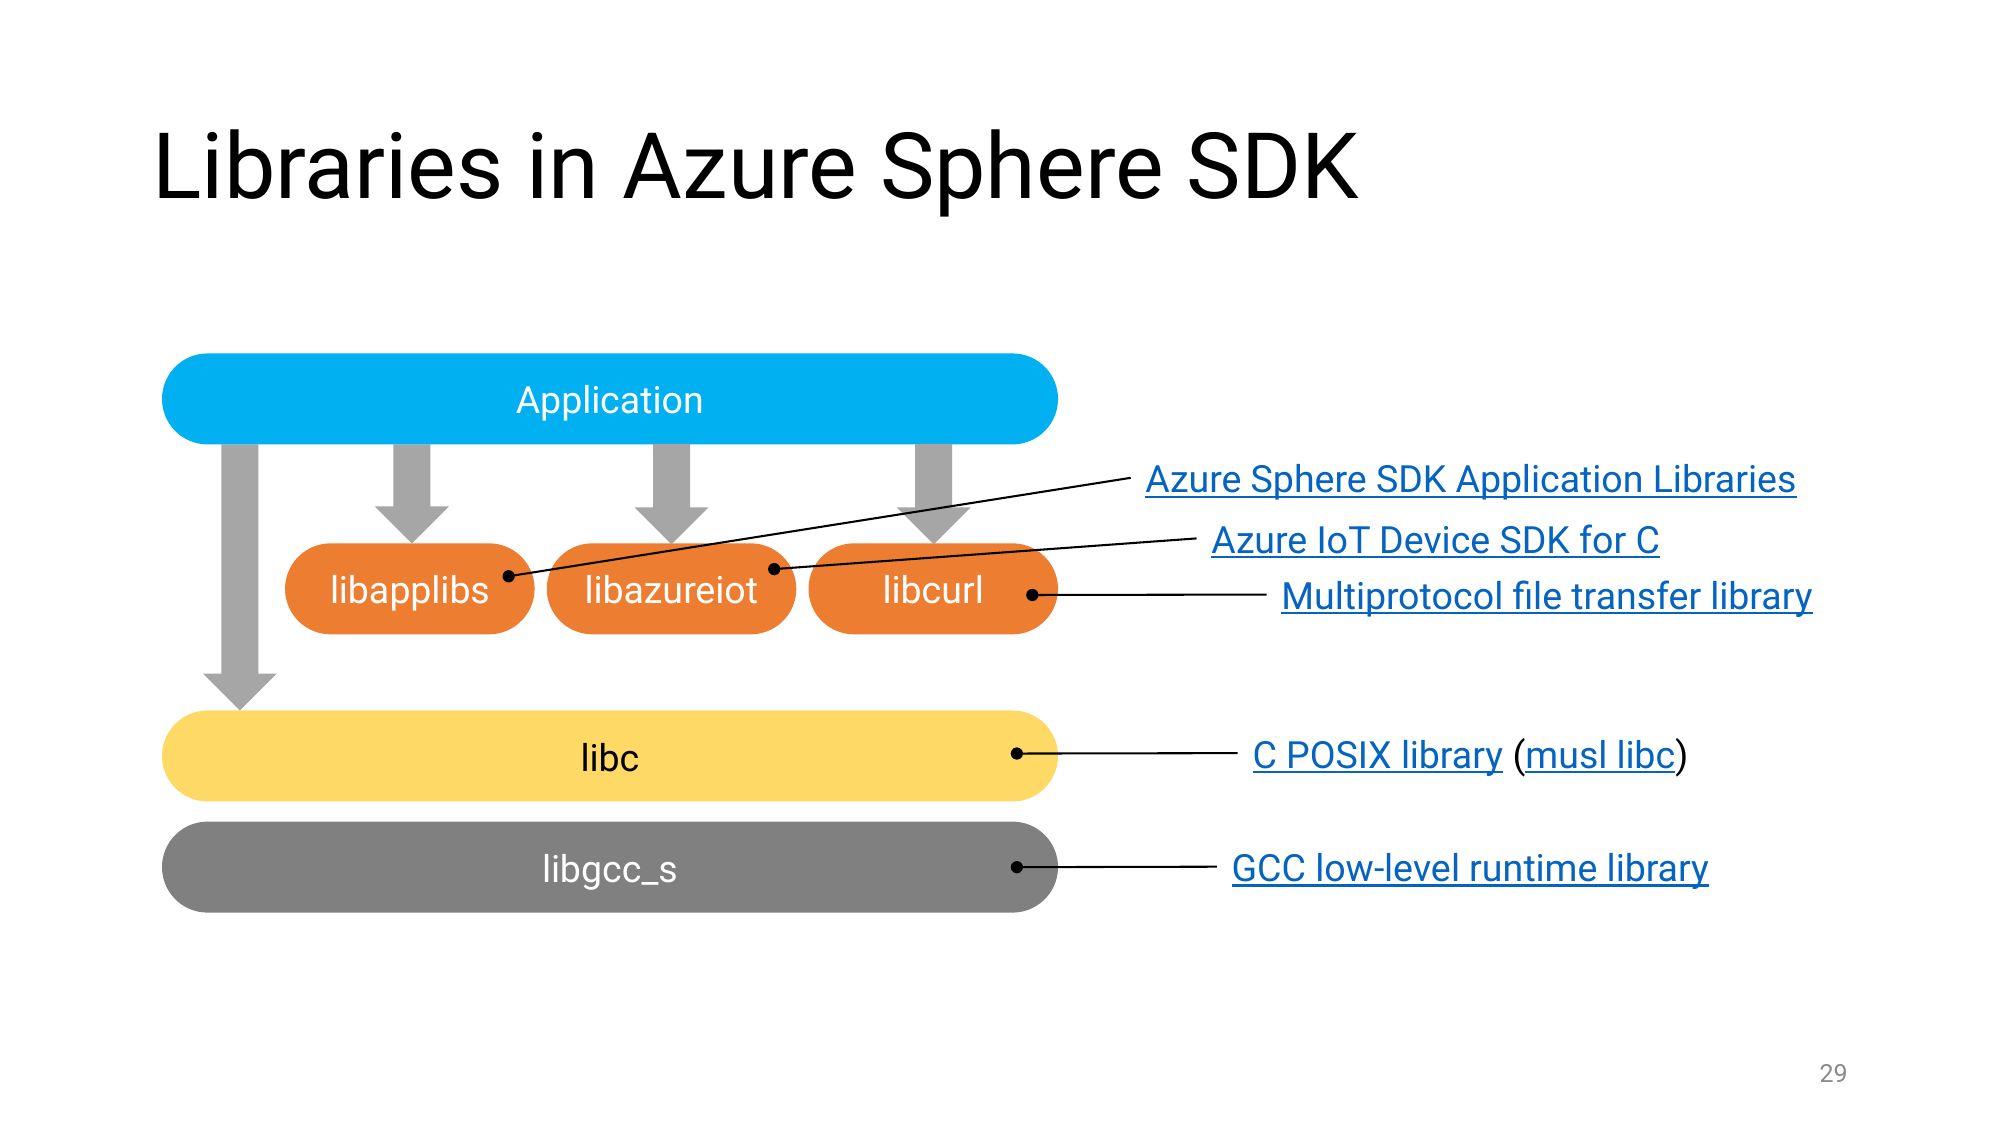

# Libraries in Azure Sphere SDK
Application

Azure Sphere SDK Application Libraries
Azure IoT Device SDK for C
libcurl
libapplibs
libazureiot
Multiprotocol file transfer library
libc
C POSIX library (musl libc)
libgcc_s
GCC low-level runtime library
29